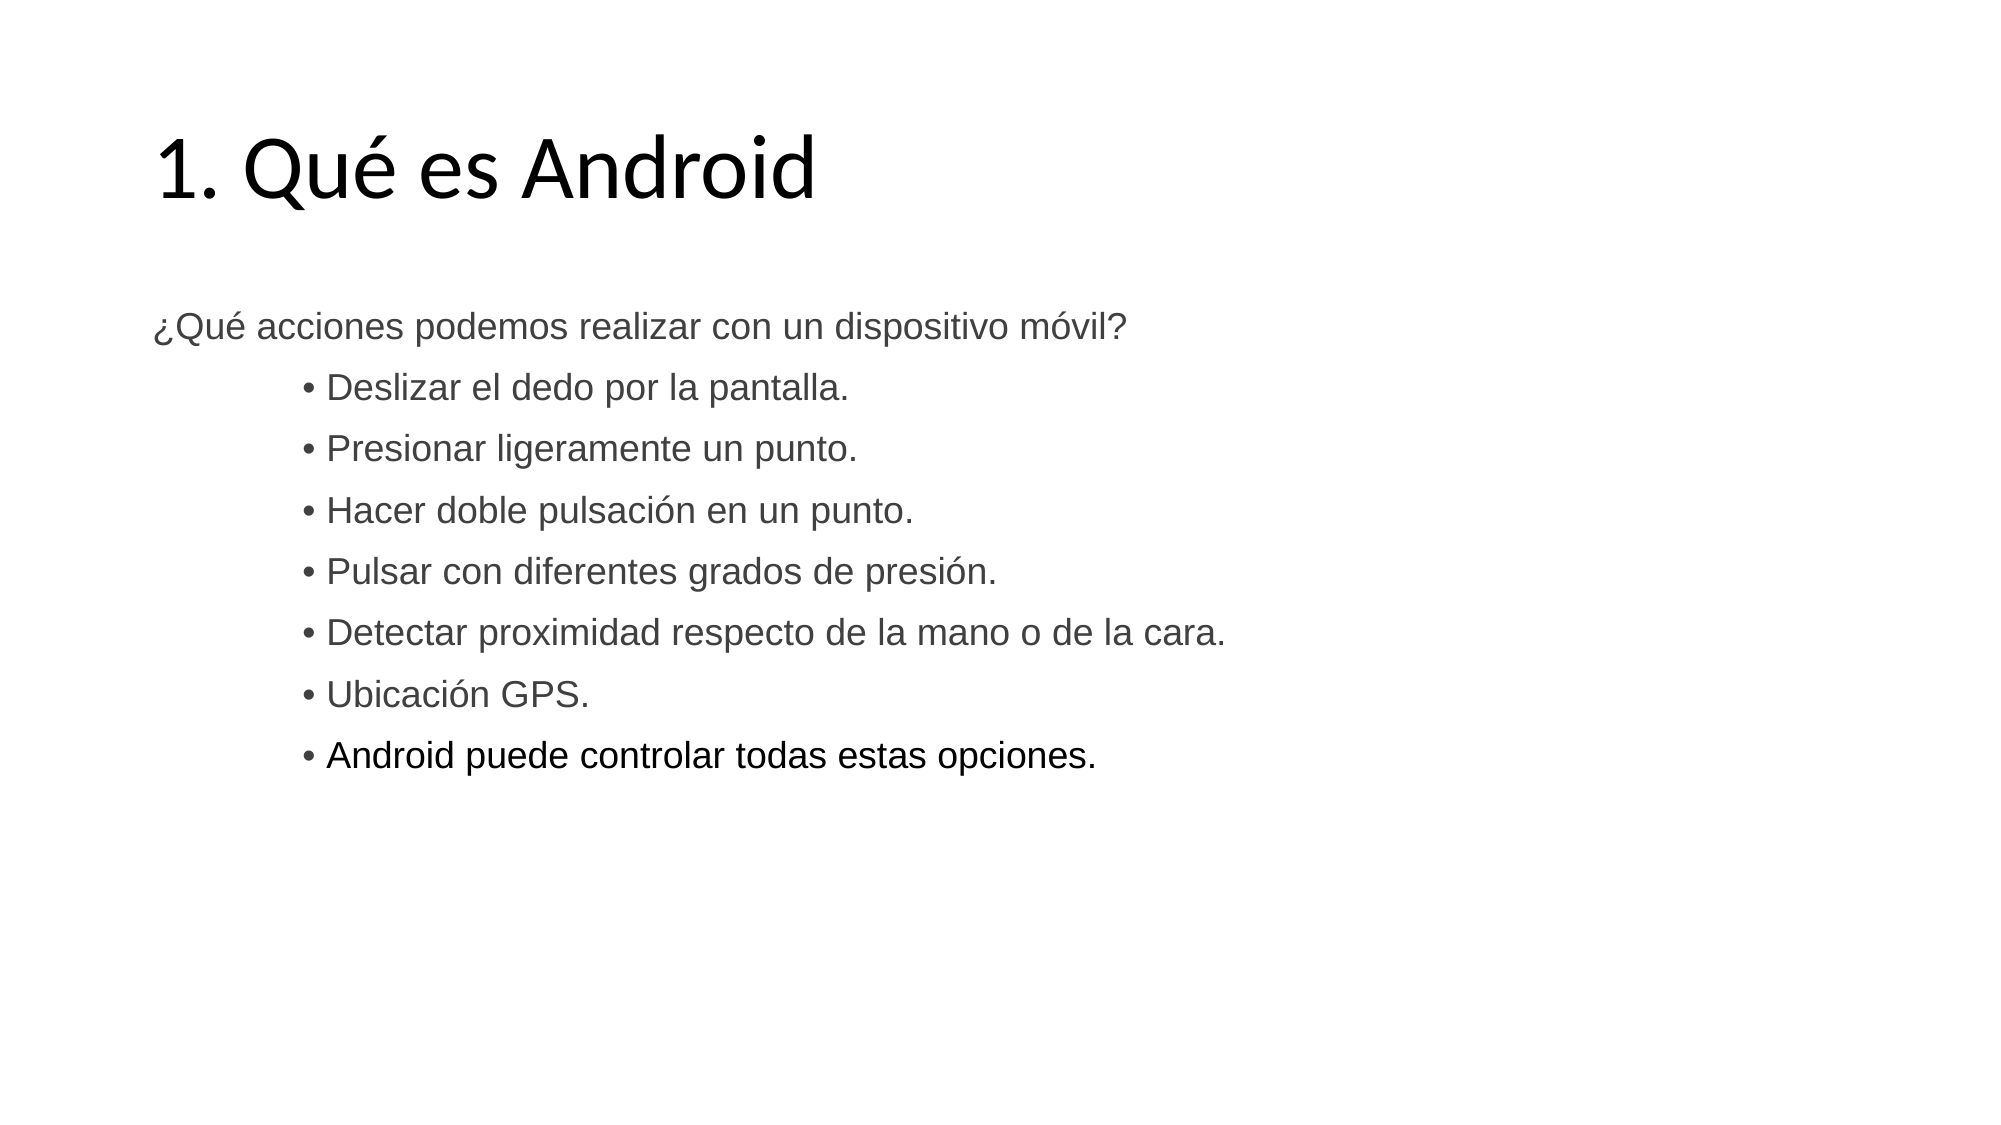

# 1. Qué es Android
¿Qué acciones podemos realizar con un dispositivo móvil?
	• Deslizar el dedo por la pantalla.
	• Presionar ligeramente un punto.
	• Hacer doble pulsación en un punto.
	• Pulsar con diferentes grados de presión.
	• Detectar proximidad respecto de la mano o de la cara.
	• Ubicación GPS.
	• Android puede controlar todas estas opciones.